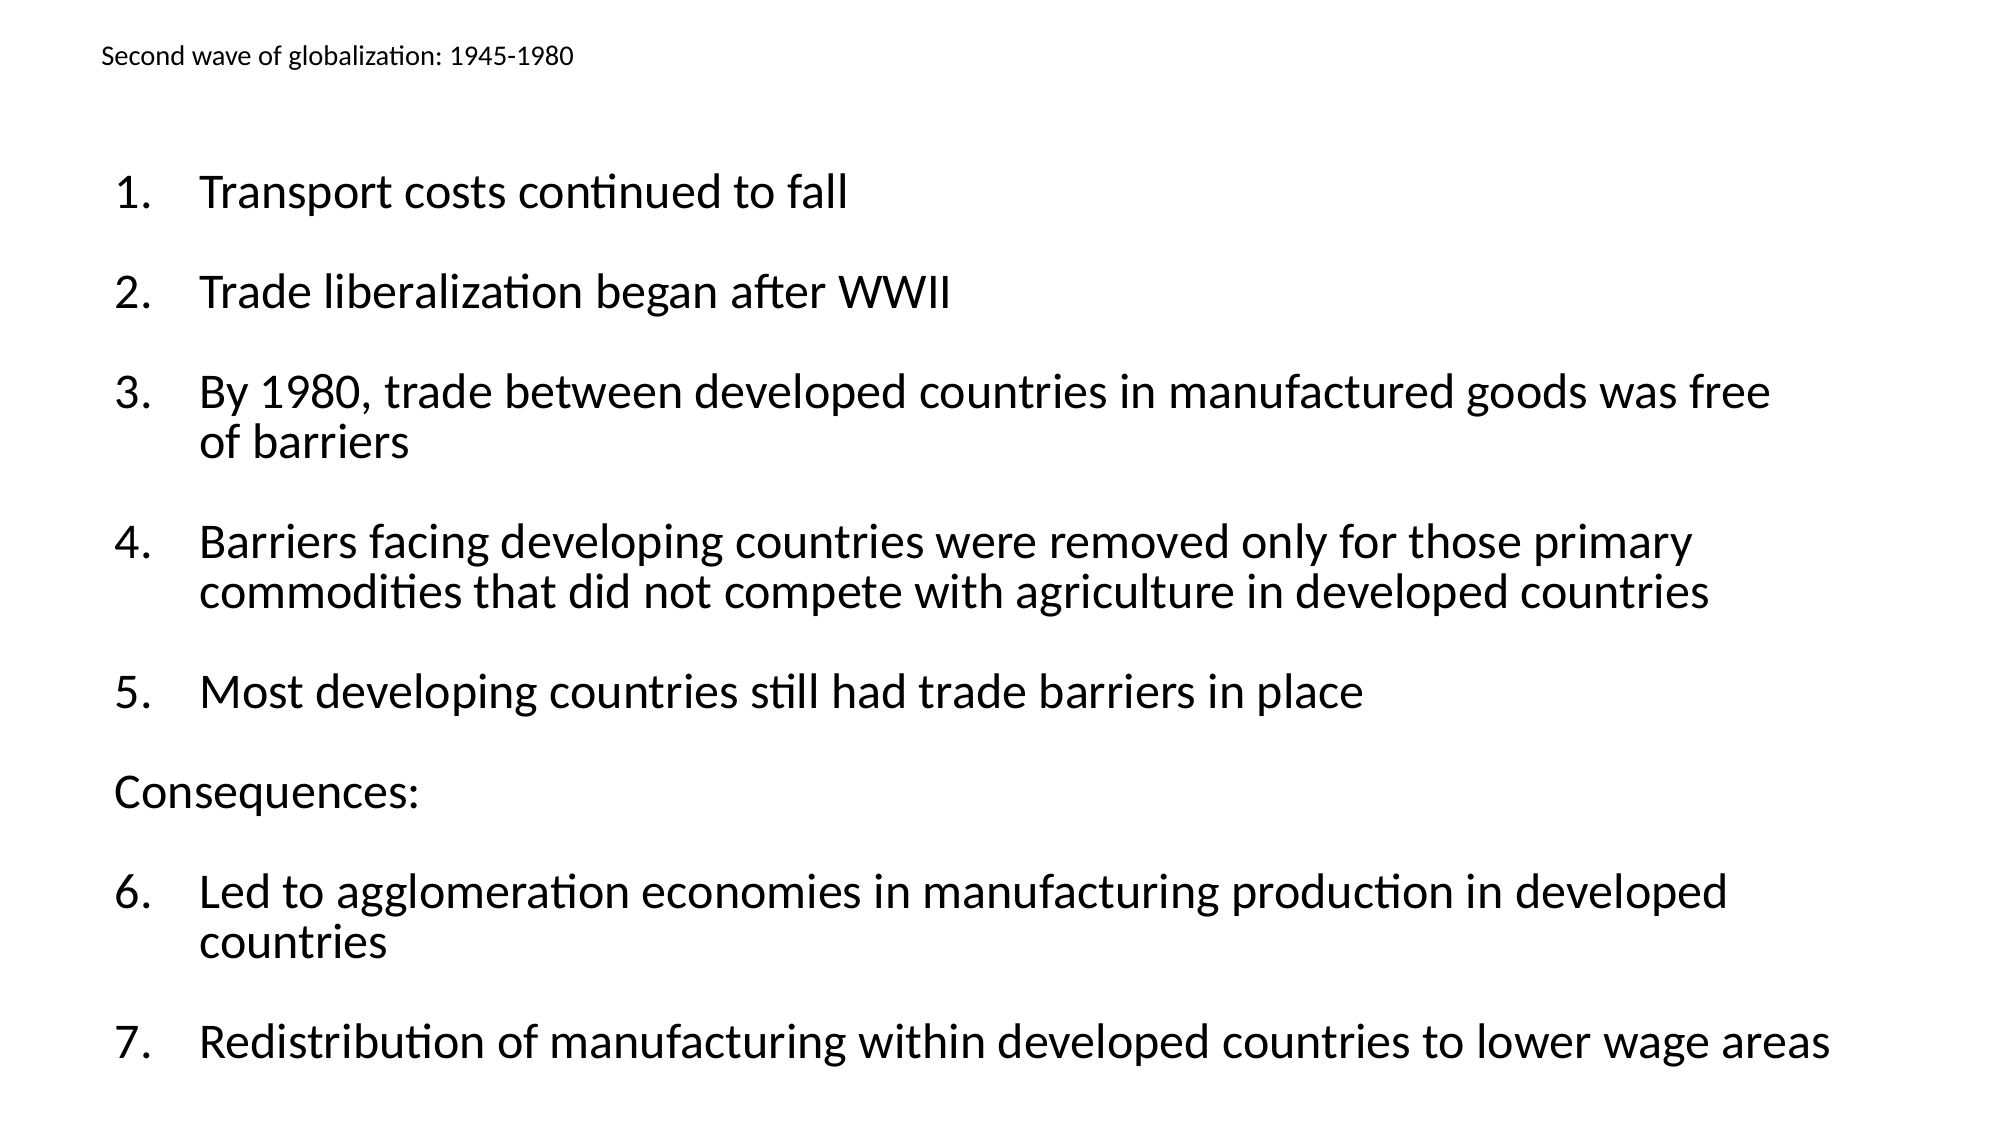

# Second wave of globalization: 1945-1980
Transport costs continued to fall

Trade liberalization began after WWII

By 1980, trade between developed countries in manufactured goods was free of barriers

Barriers facing developing countries were removed only for those primary commodities that did not compete with agriculture in developed countries

Most developing countries still had trade barriers in place

Consequences:

Led to agglomeration economies in manufacturing production in developed countries

Redistribution of manufacturing within developed countries to lower wage areas